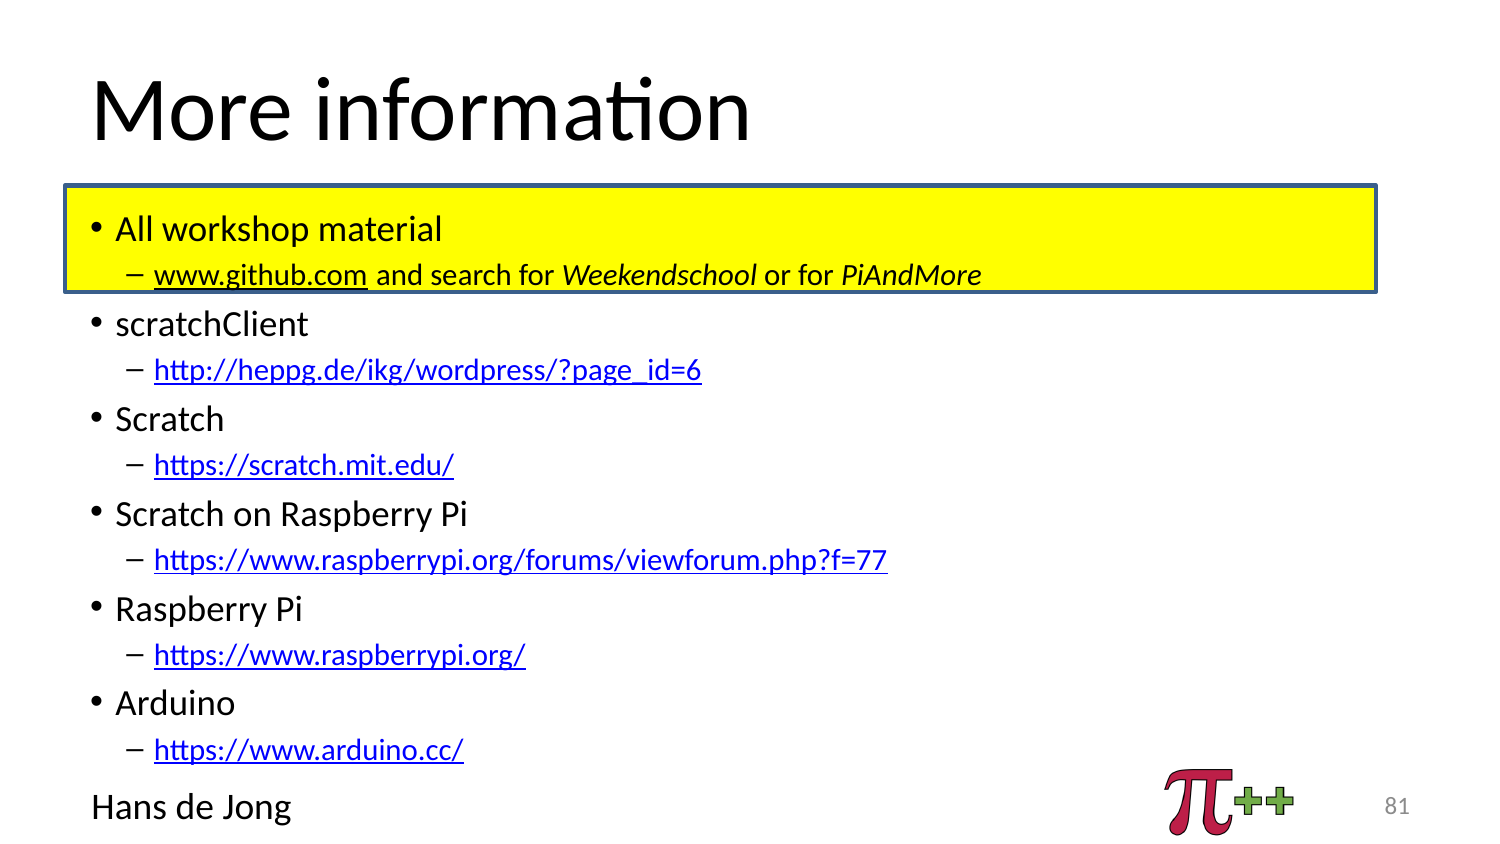

# More information

All workshop material
www.github.com and search for Weekendschool or for PiAndMore
scratchClient
http://heppg.de/ikg/wordpress/?page_id=6
Scratch
https://scratch.mit.edu/
Scratch on Raspberry Pi
https://www.raspberrypi.org/forums/viewforum.php?f=77
Raspberry Pi
https://www.raspberrypi.org/
Arduino
https://www.arduino.cc/
81